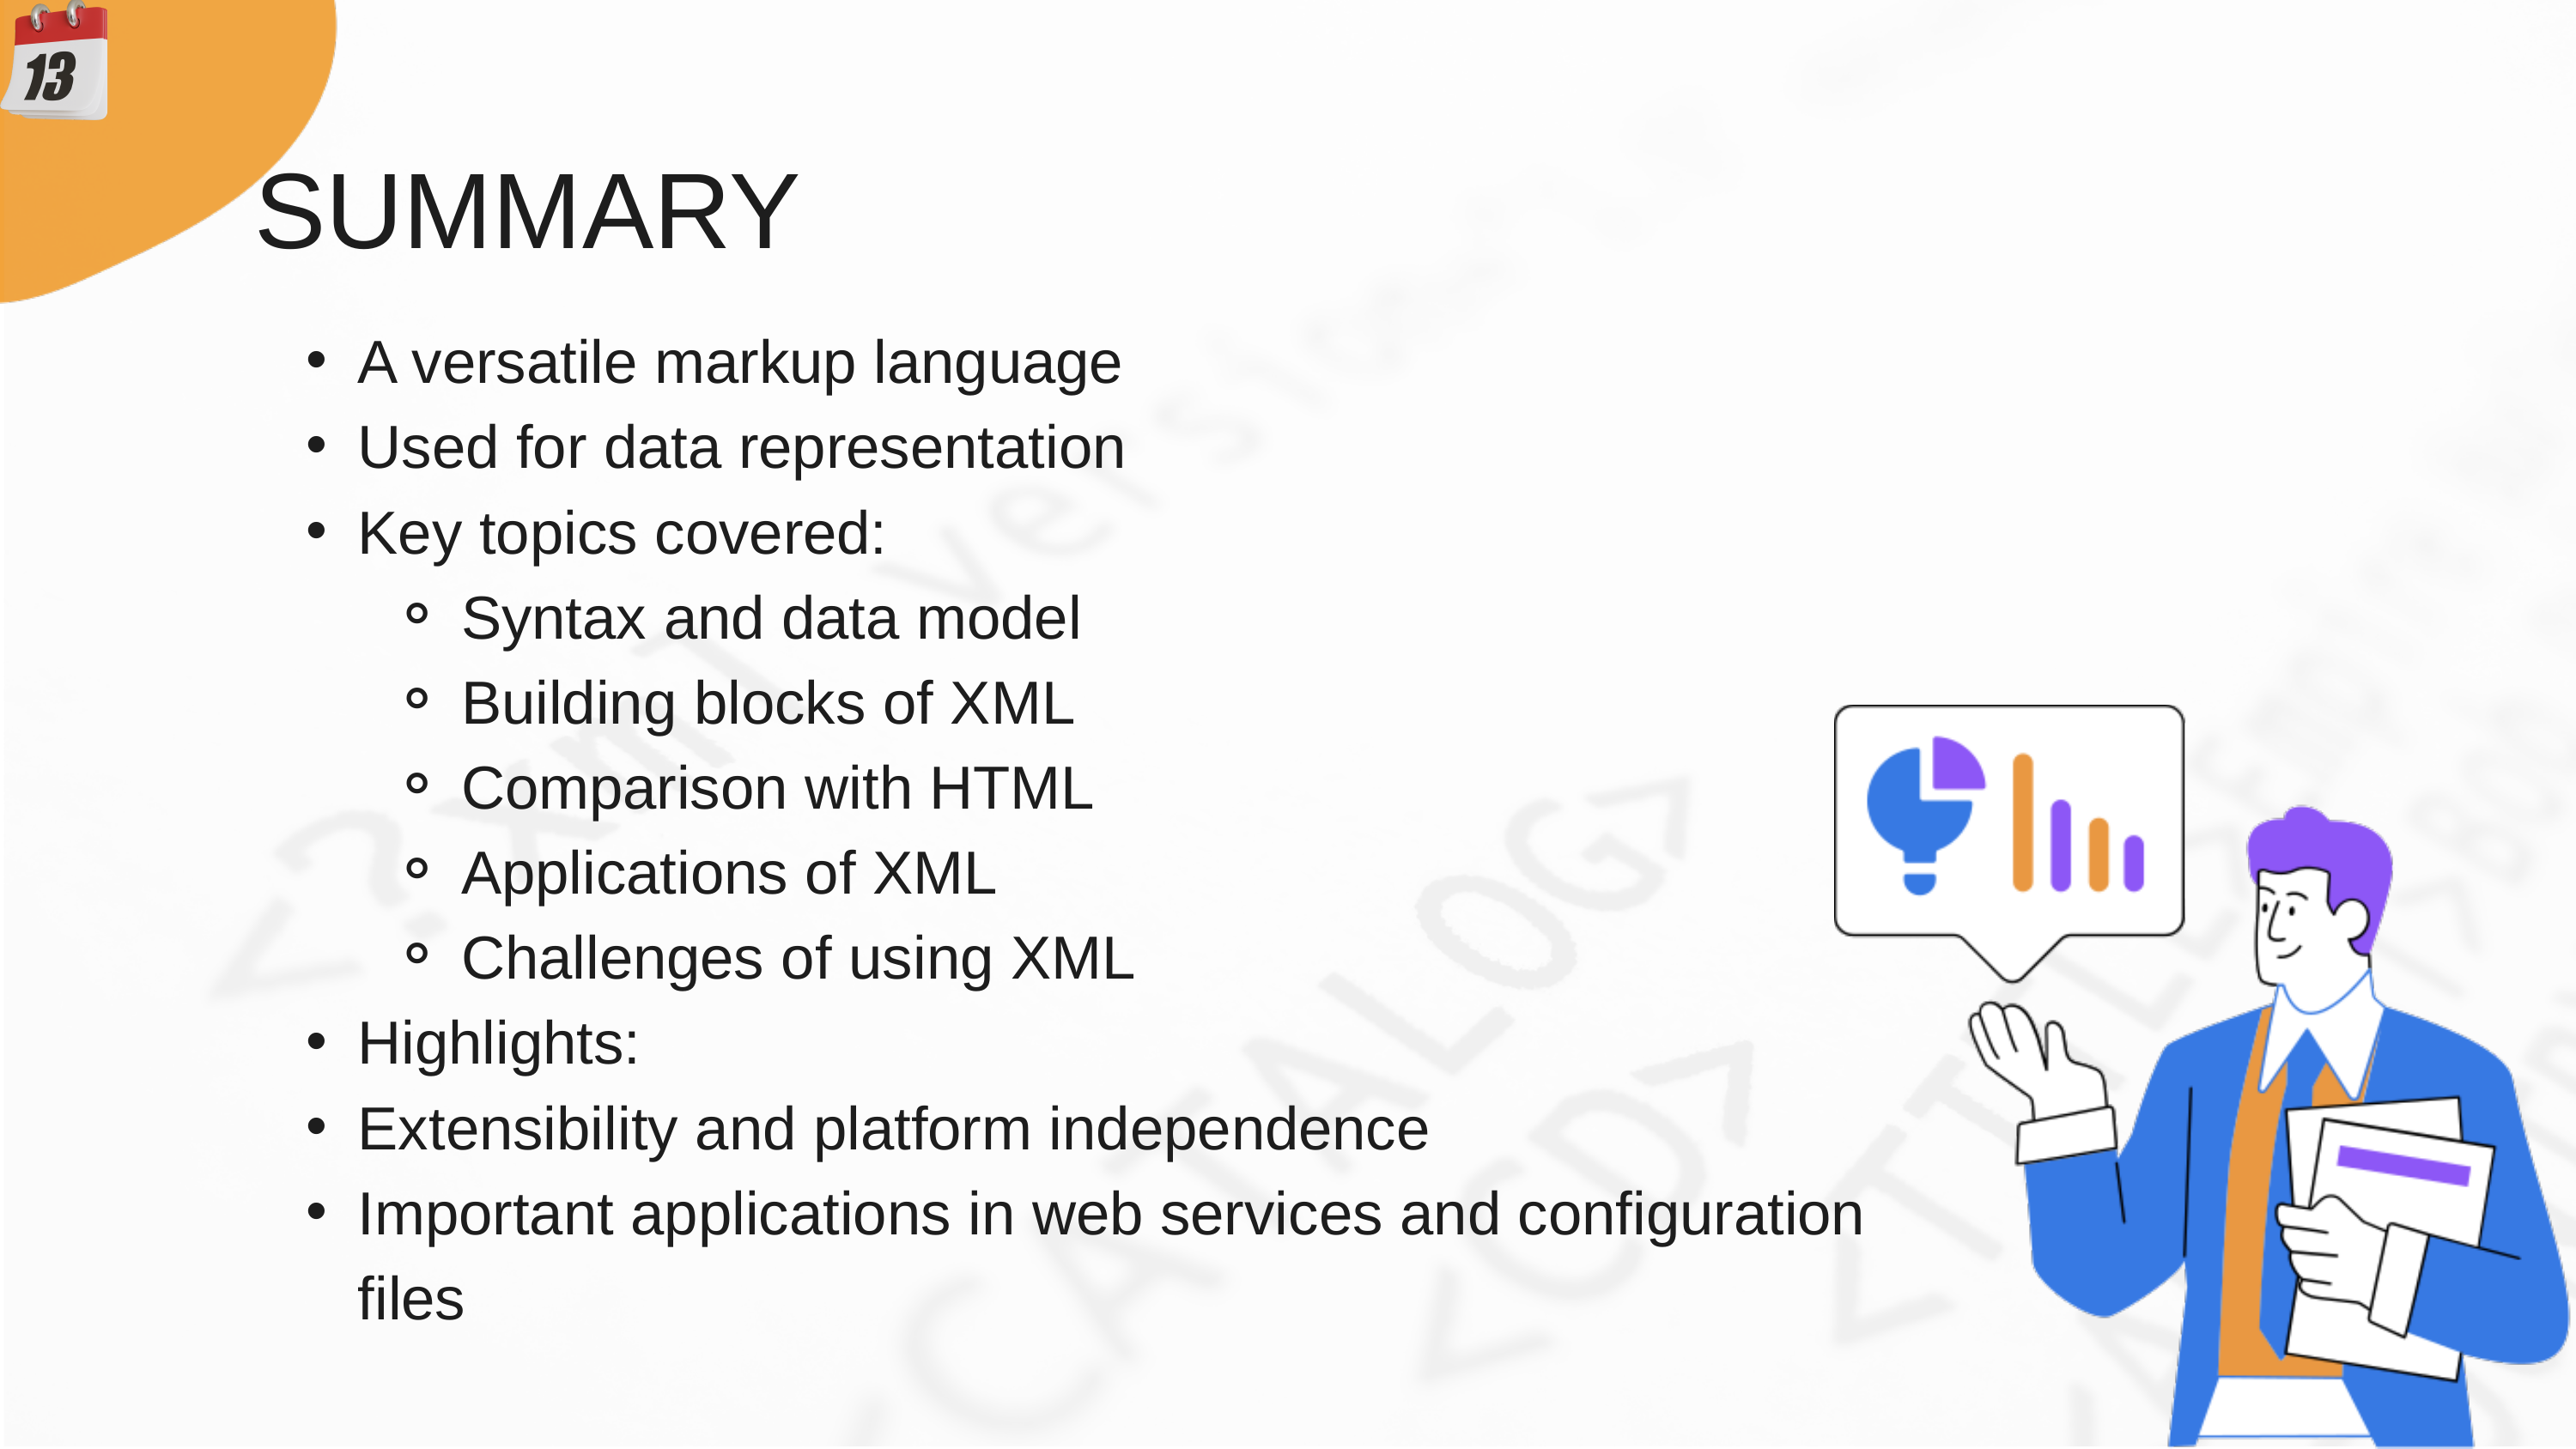

SUMMARY
A versatile markup language
Used for data representation
Key topics covered:
Syntax and data model
Building blocks of XML
Comparison with HTML
Applications of XML
Challenges of using XML
Highlights:
Extensibility and platform independence
Important applications in web services and configuration files